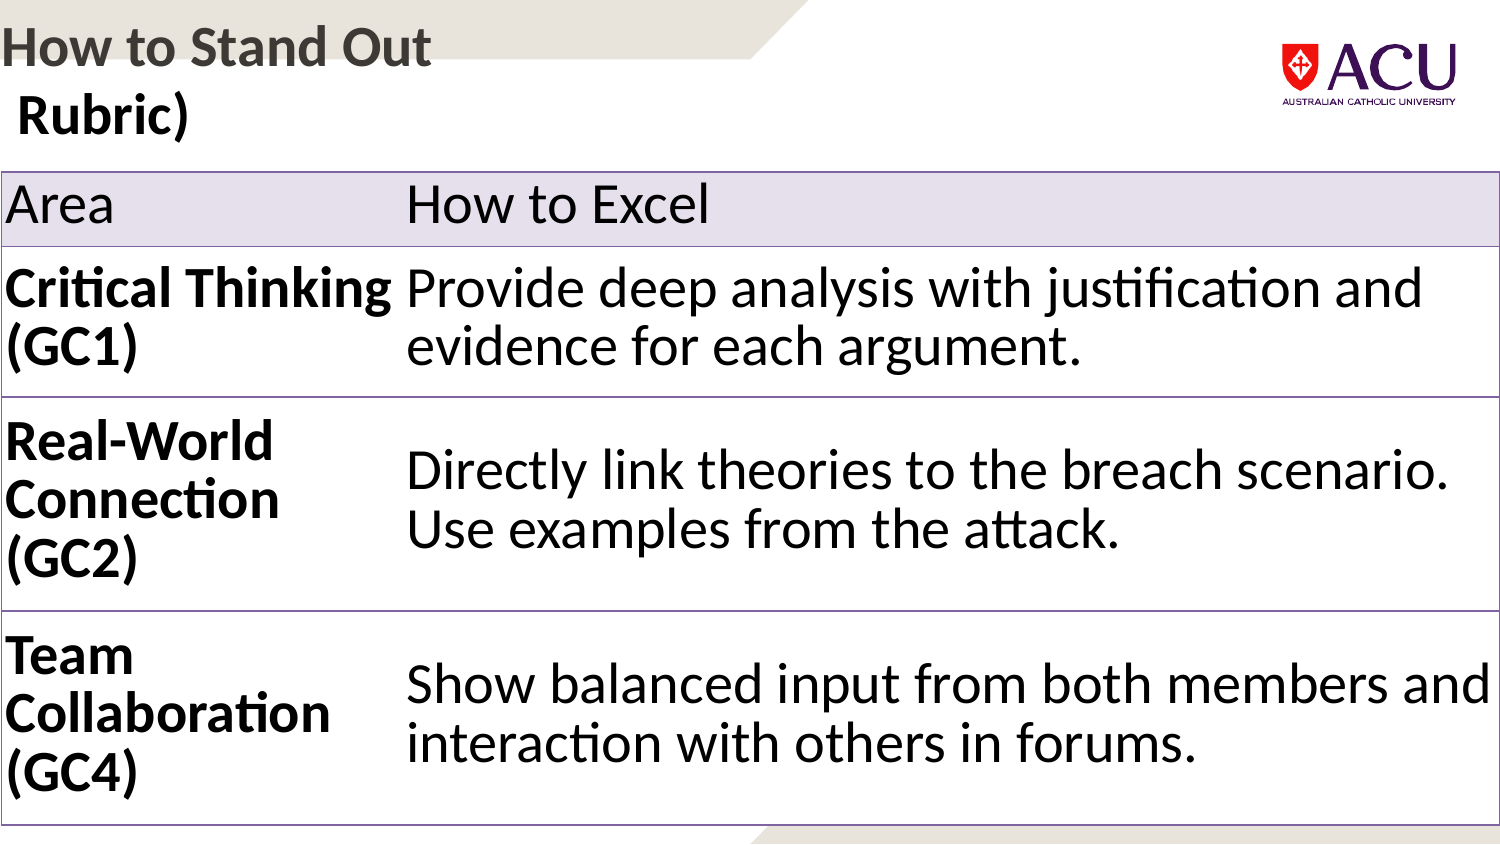

How to Stand Out
Rubric)
| Area | How to Excel |
| --- | --- |
| Critical Thinking (GC1) | Provide deep analysis with justification and evidence for each argument. |
| Real-World Connection (GC2) | Directly link theories to the breach scenario. Use examples from the attack. |
| Team Collaboration (GC4) | Show balanced input from both members and interaction with others in forums. |